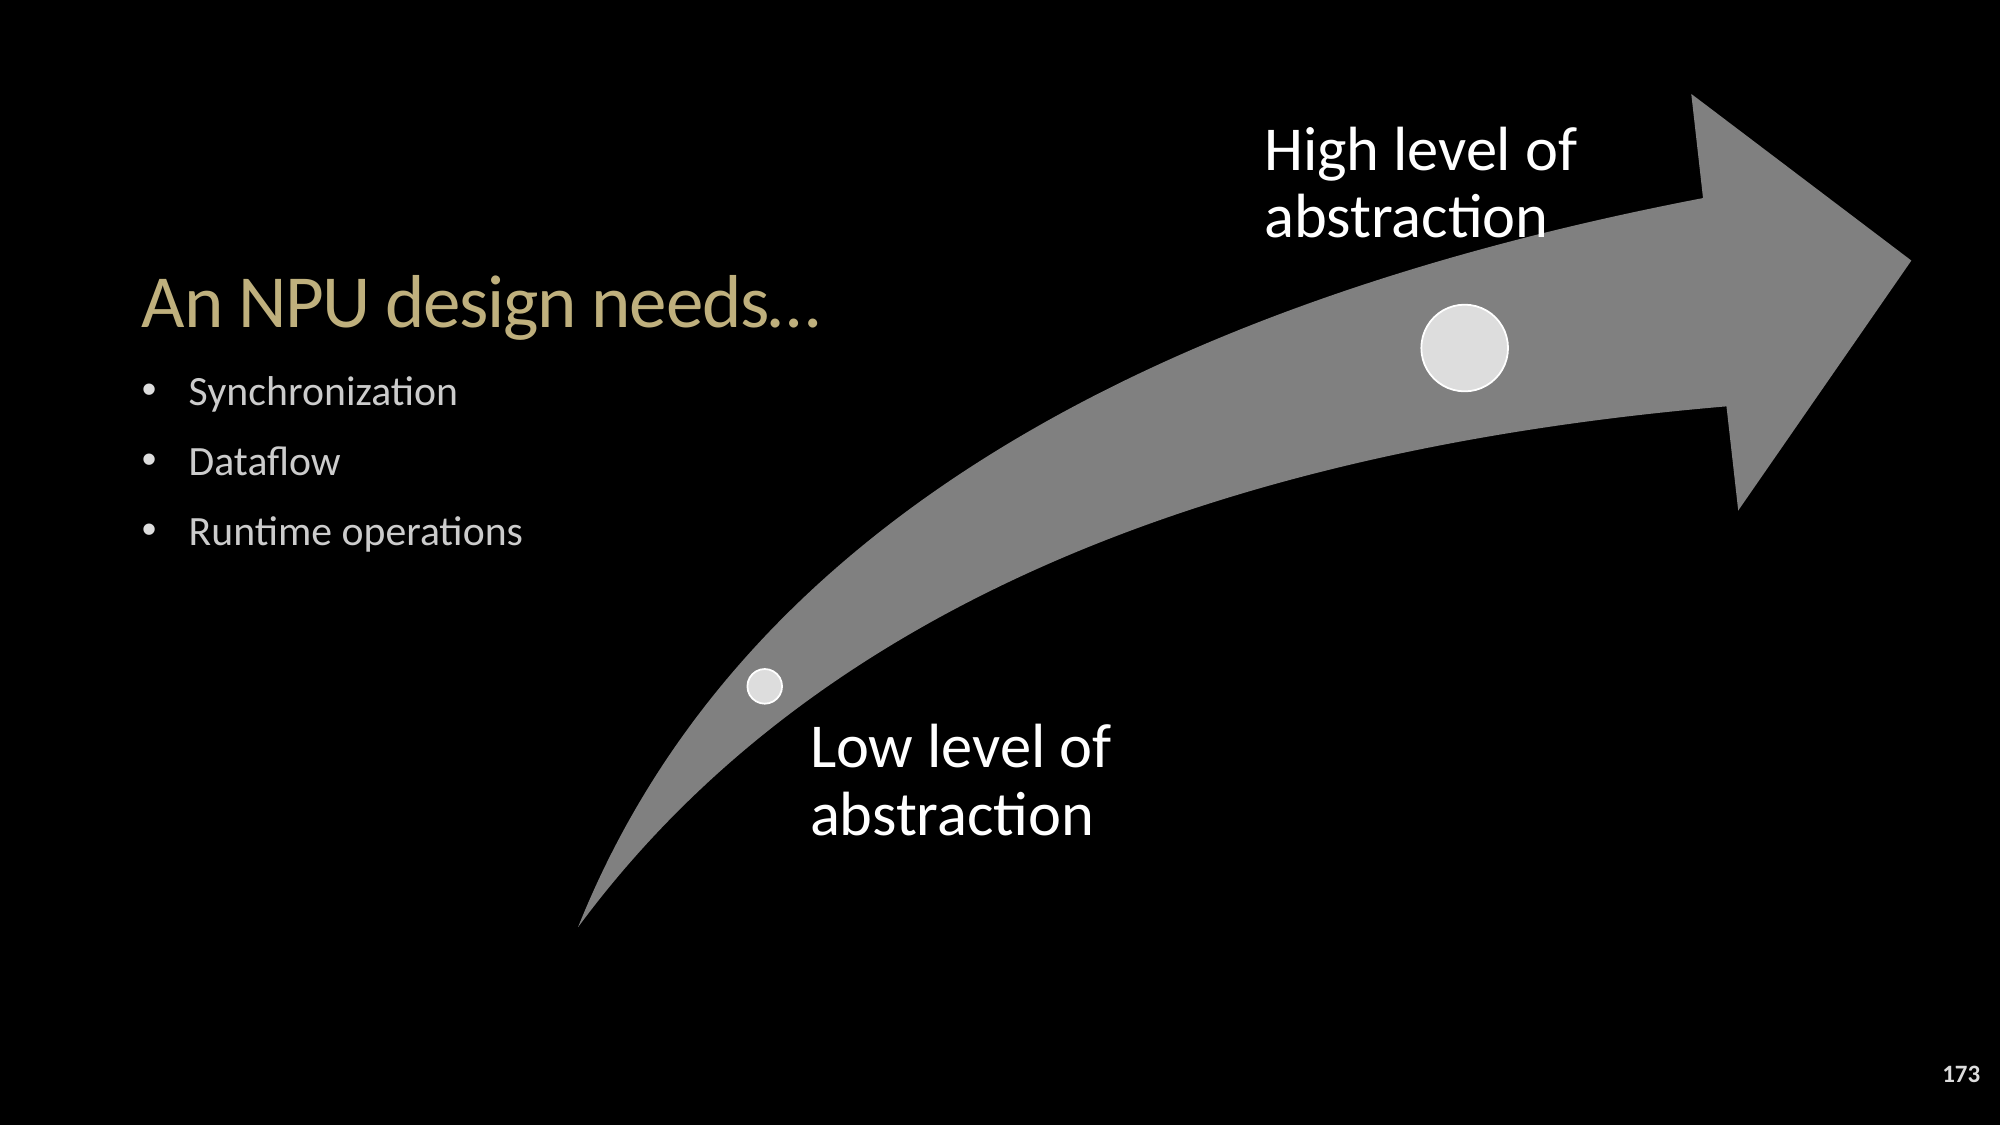

Low level of abstraction
IRON
High level of abstraction
Synchronization
Dataflow
Runtime operations

# An NPU design needs…
173